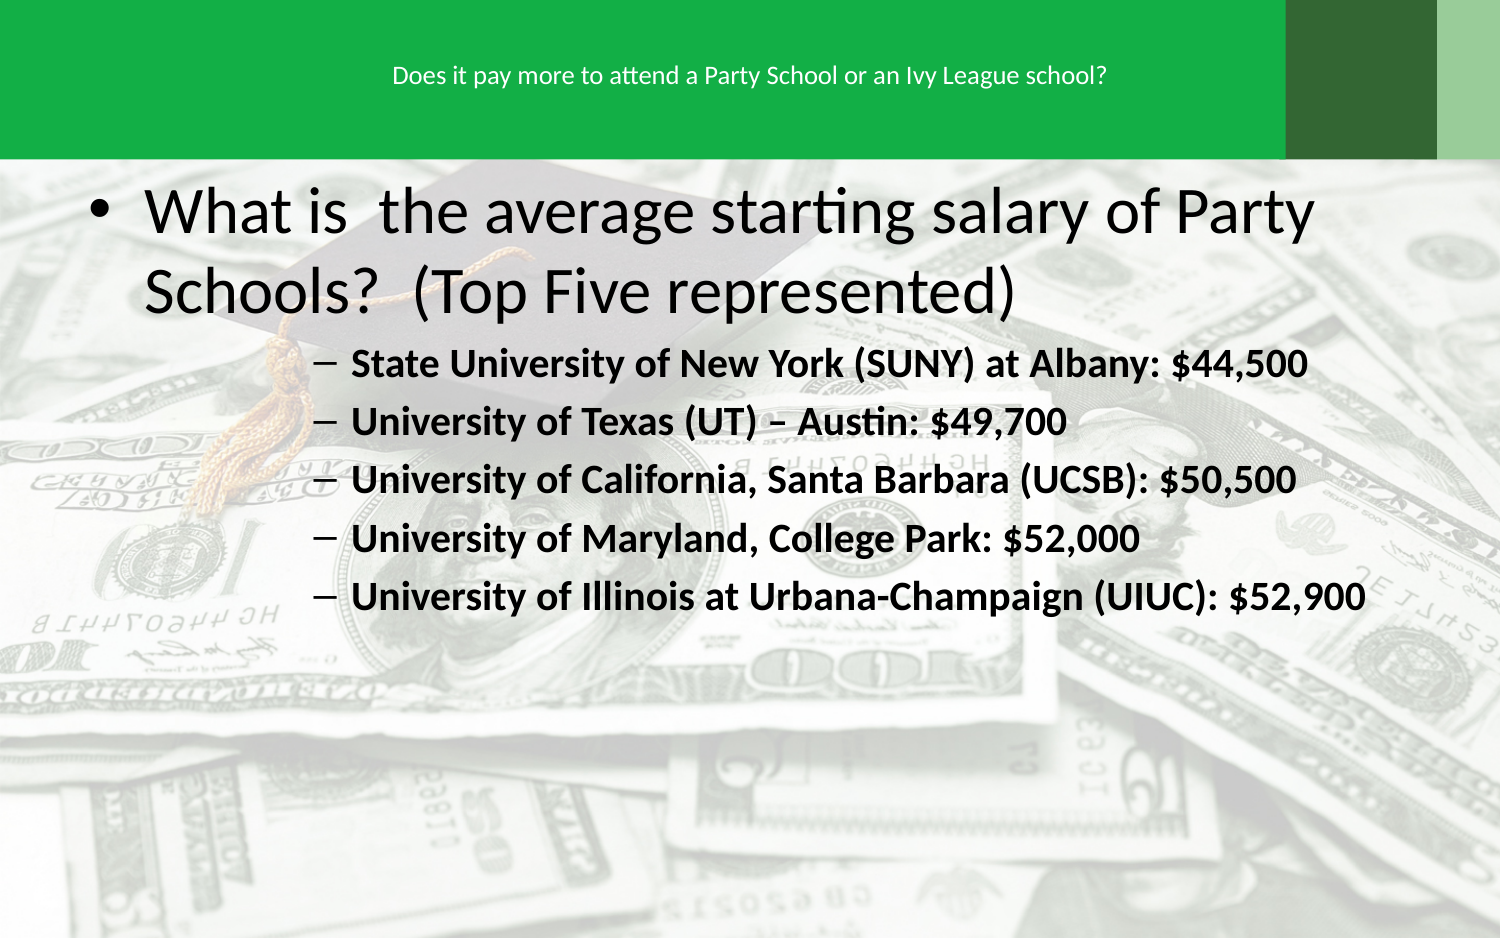

# Does it pay more to attend a Party School or an Ivy League school?
What is  the average starting salary of Party Schools?  (Top Five represented)
State University of New York (SUNY) at Albany: $44,500
University of Texas (UT) – Austin: $49,700
University of California, Santa Barbara (UCSB): $50,500
University of Maryland, College Park: $52,000
University of Illinois at Urbana-Champaign (UIUC): $52,900